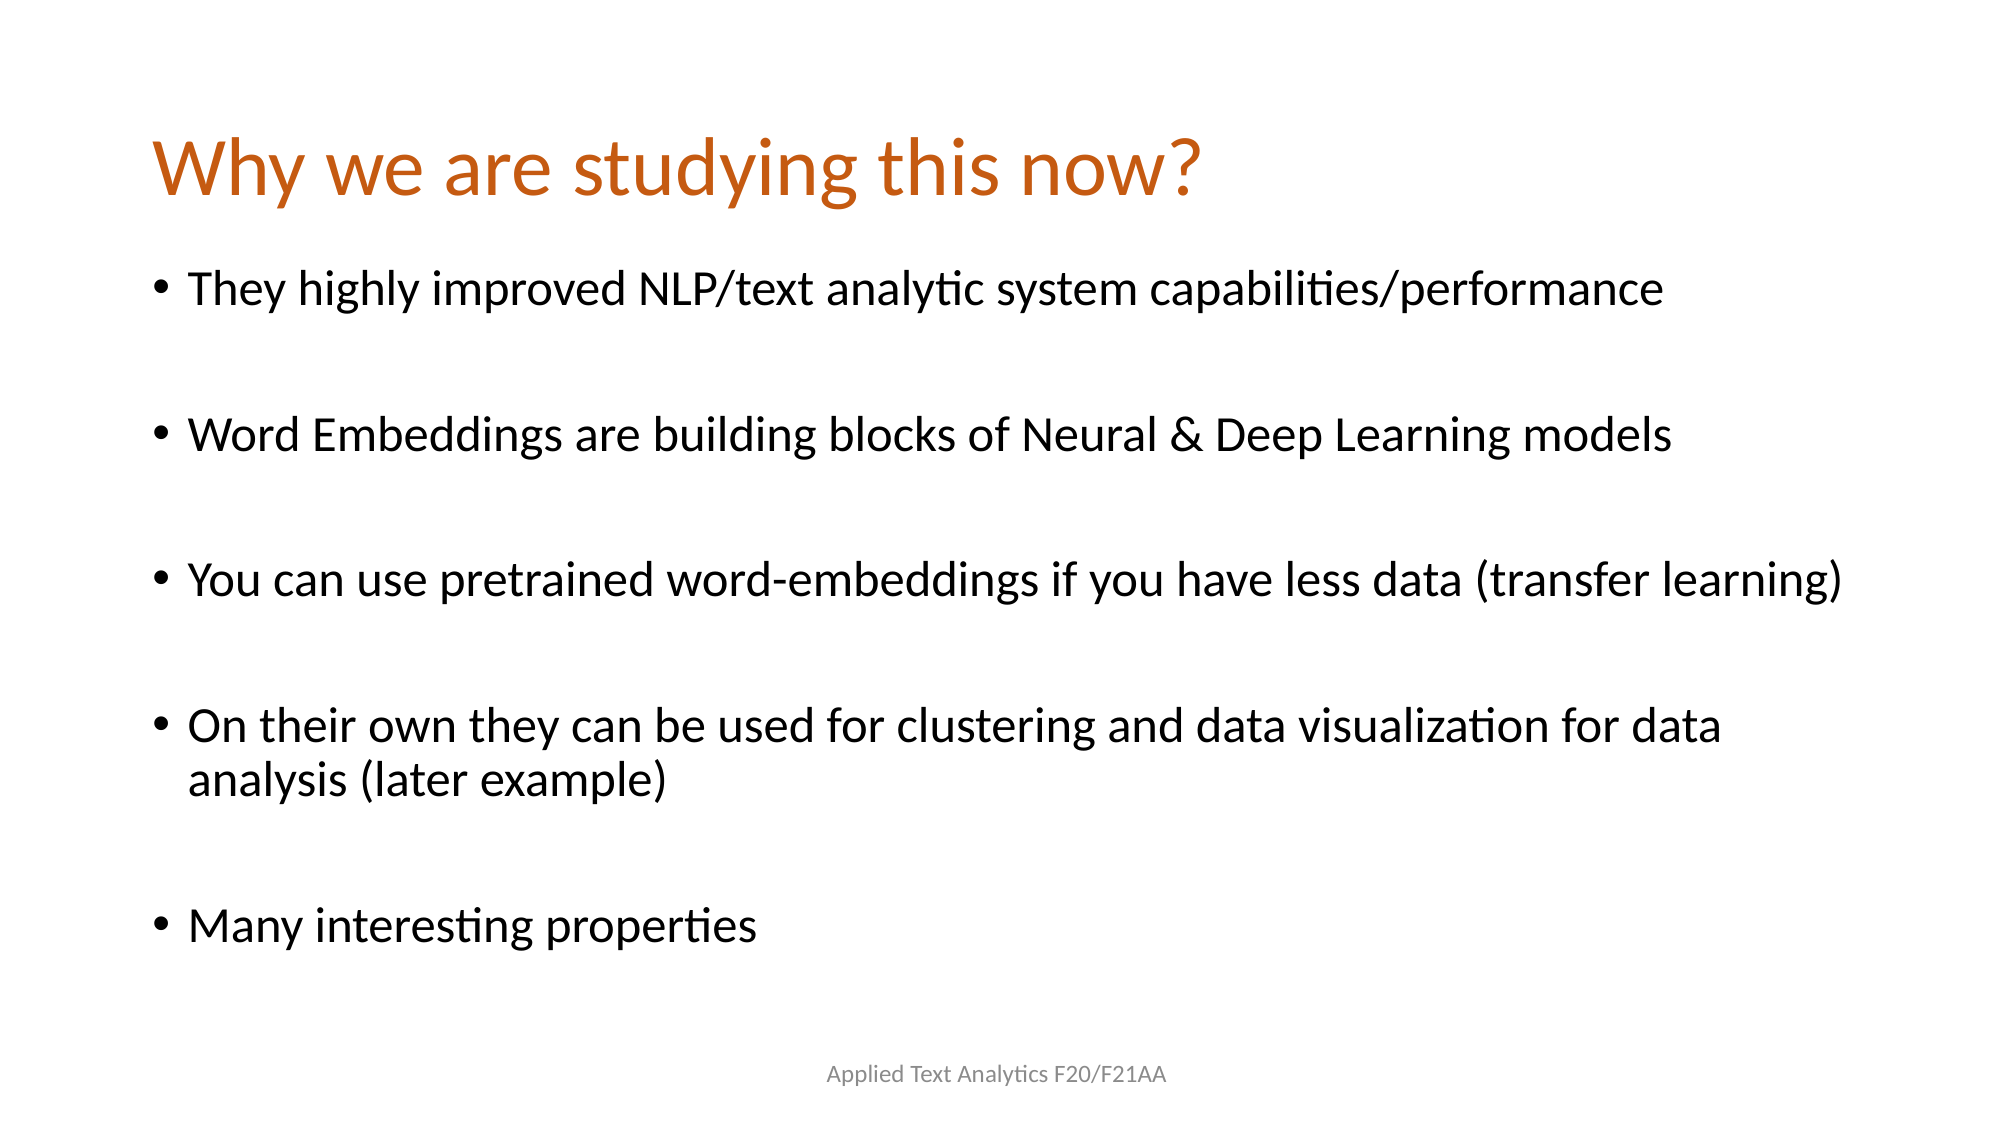

# Why we are studying this now?
They highly improved NLP/text analytic system capabilities/performance

Word Embeddings are building blocks of Neural & Deep Learning models

You can use pretrained word-embeddings if you have less data (transfer learning)

On their own they can be used for clustering and data visualization for data analysis (later example)

Many interesting properties

Applied Text Analytics F20/F21AA